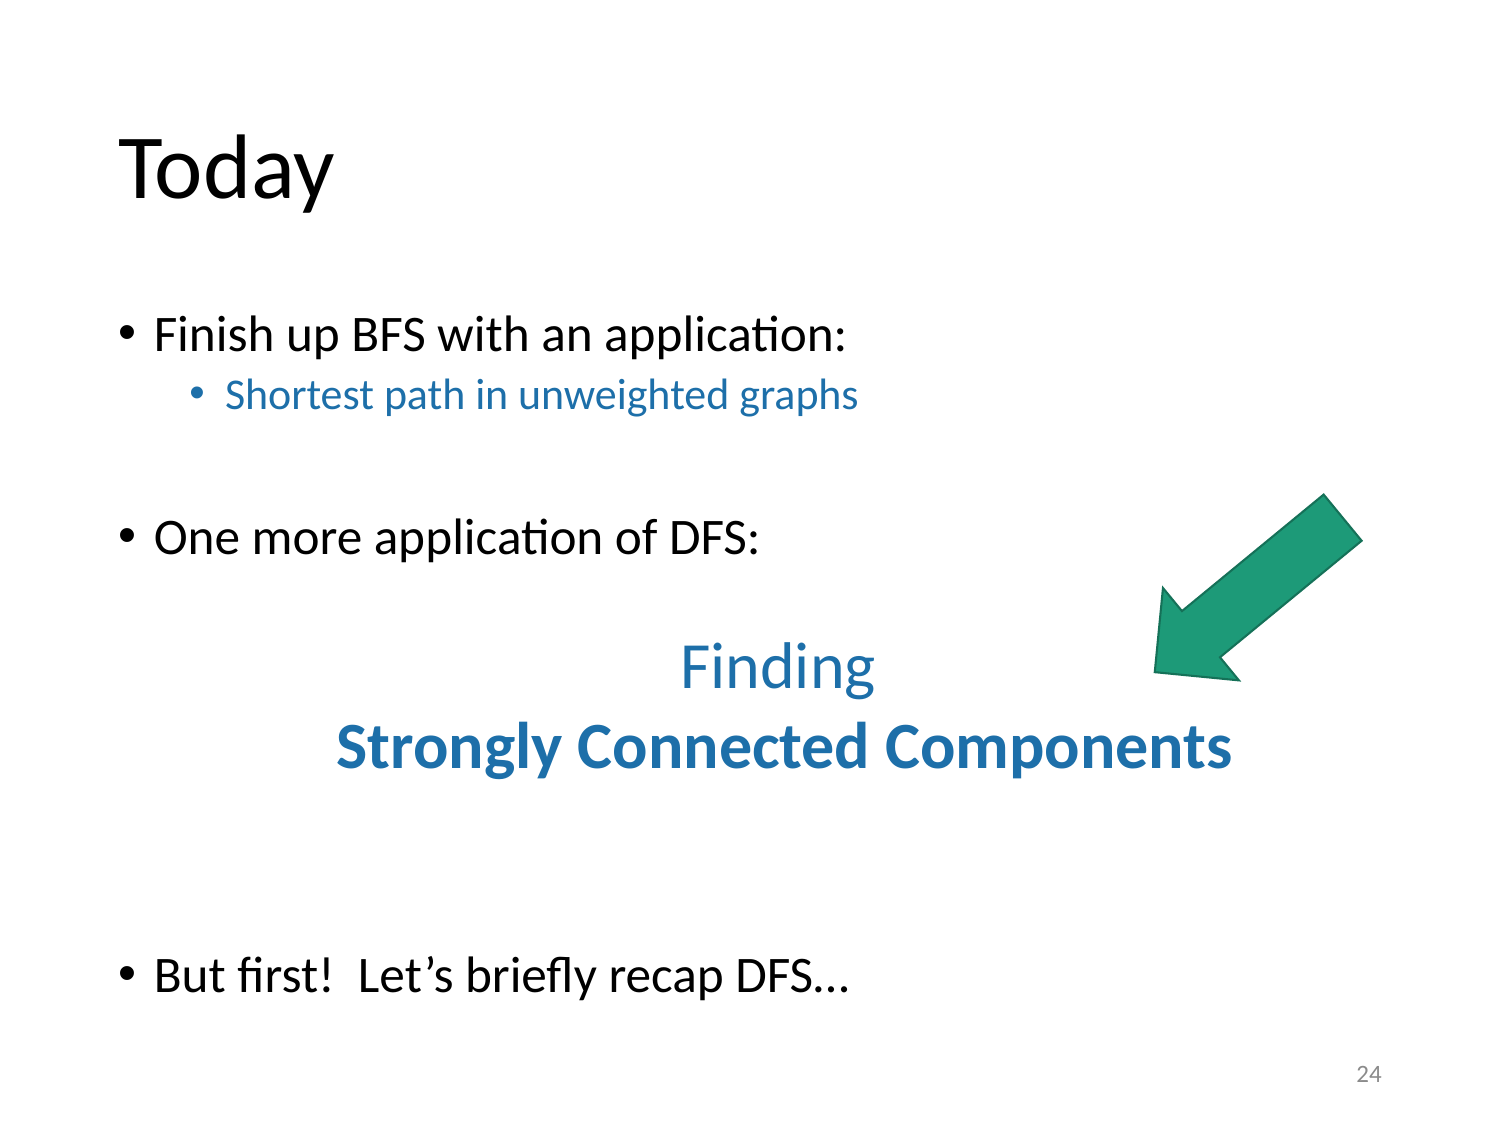

# Today
Finish up BFS with an application:
Shortest path in unweighted graphs

One more application of DFS:

Finding
Strongly Connected Components

But first!  Let’s briefly recap DFS…

24